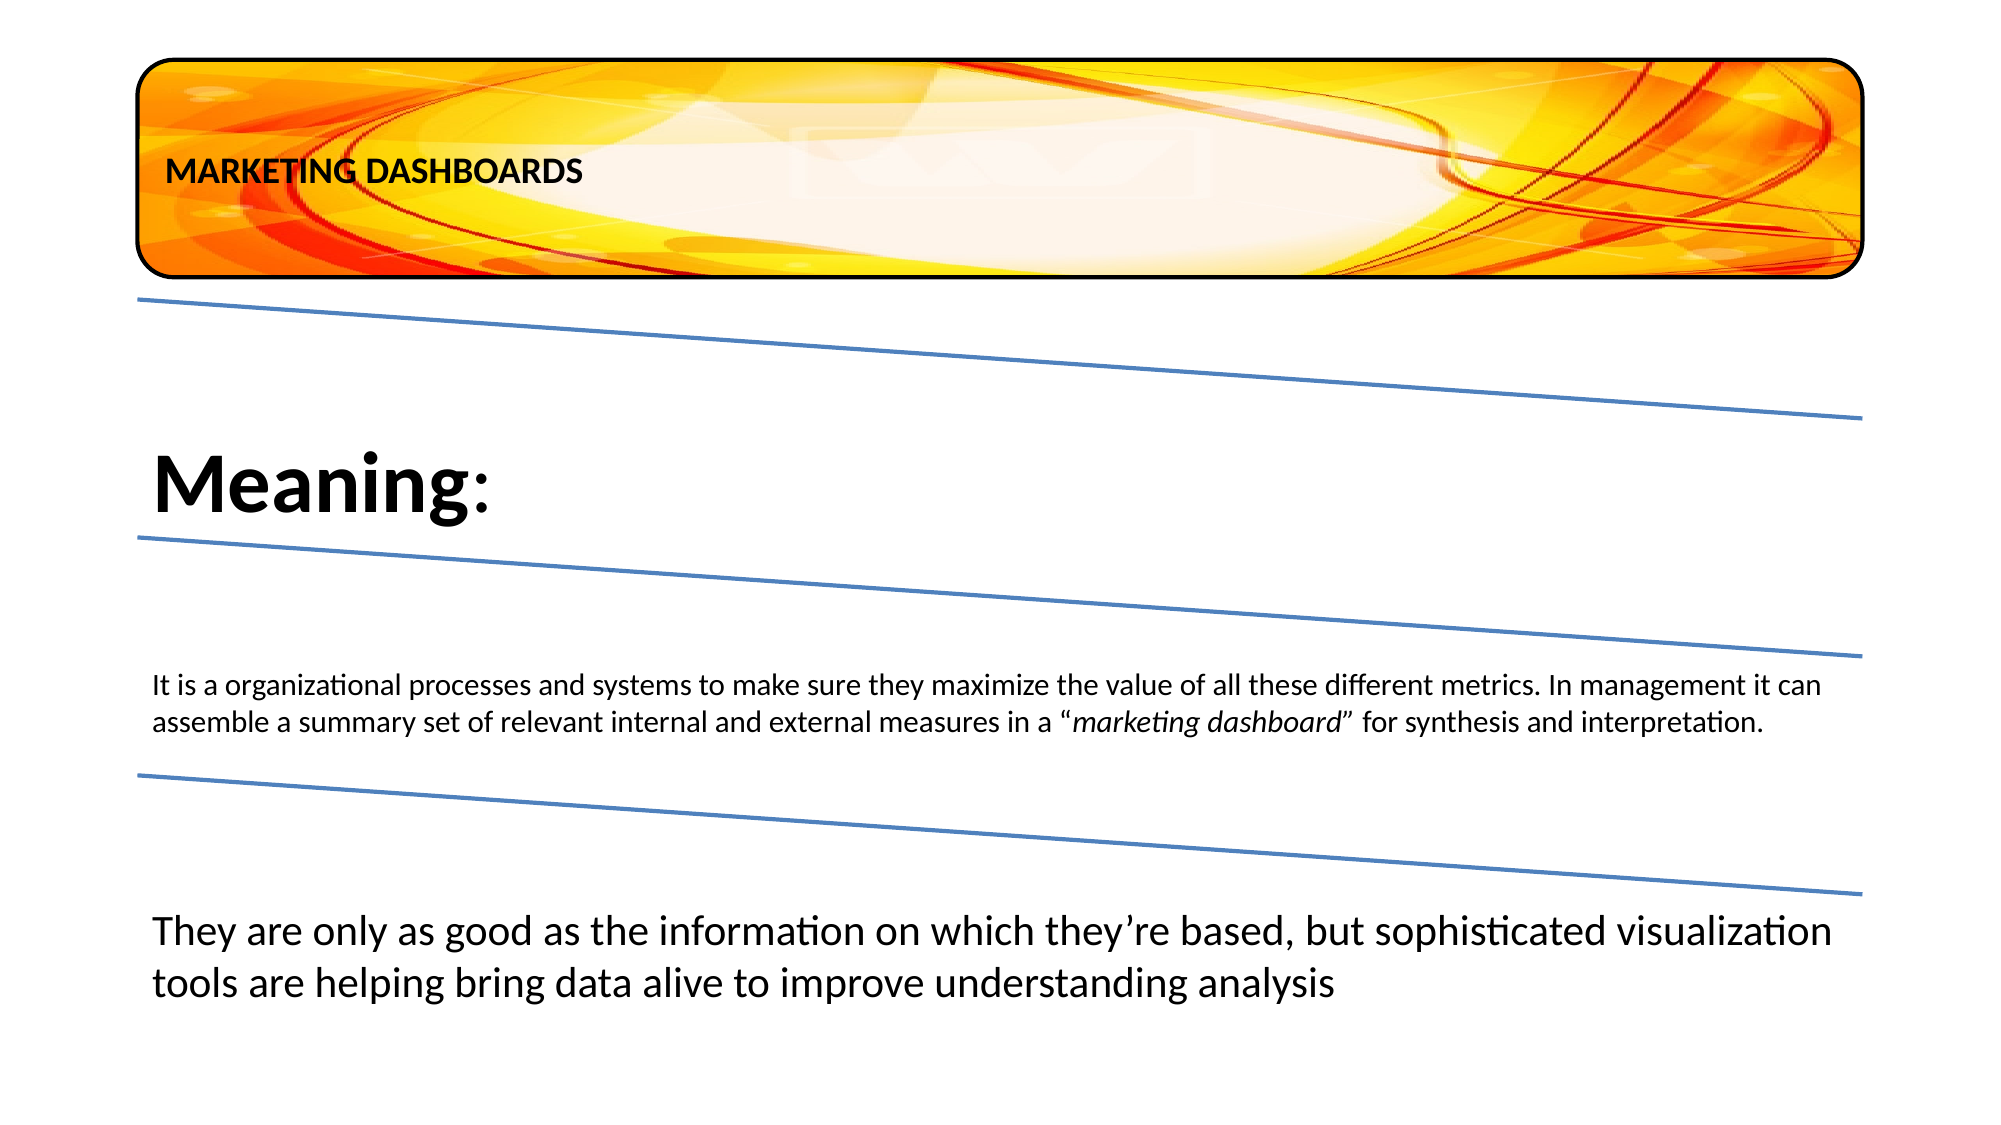

MARKETING DASHBOARDS
Meaning:
It is a organizational processes and systems to make sure they maximize the value of all these different metrics. In management it can assemble a summary set of relevant internal and external measures in a “marketing dashboard” for synthesis and interpretation.
They are only as good as the information on which they’re based, but sophisticated visualization tools are helping bring data alive to improve understanding analysis